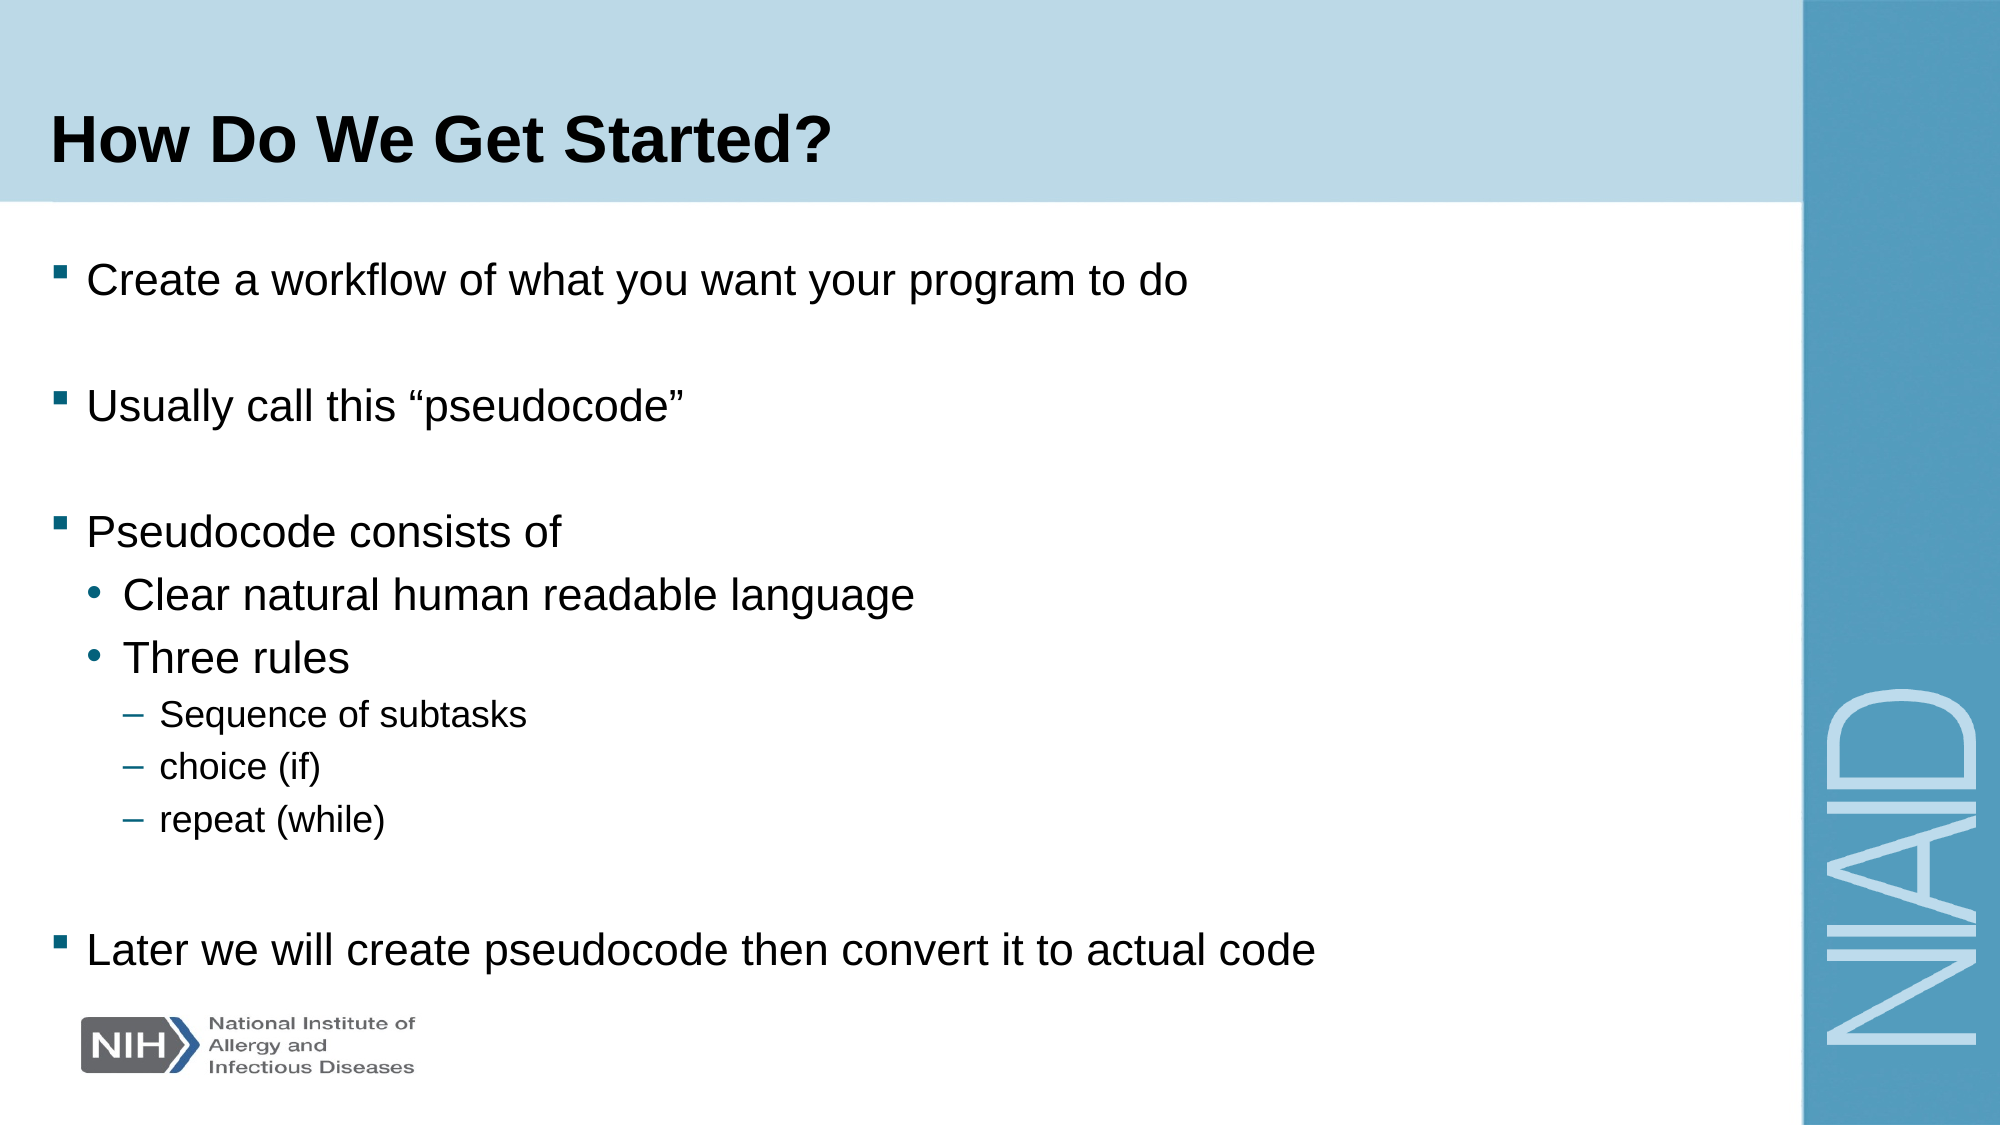

# How Do We Get Started?
Create a workflow of what you want your program to do

Usually call this “pseudocode”

Pseudocode consists of
Clear natural human readable language
Three rules
Sequence of subtasks
choice (if)
repeat (while)

Later we will create pseudocode then convert it to actual code